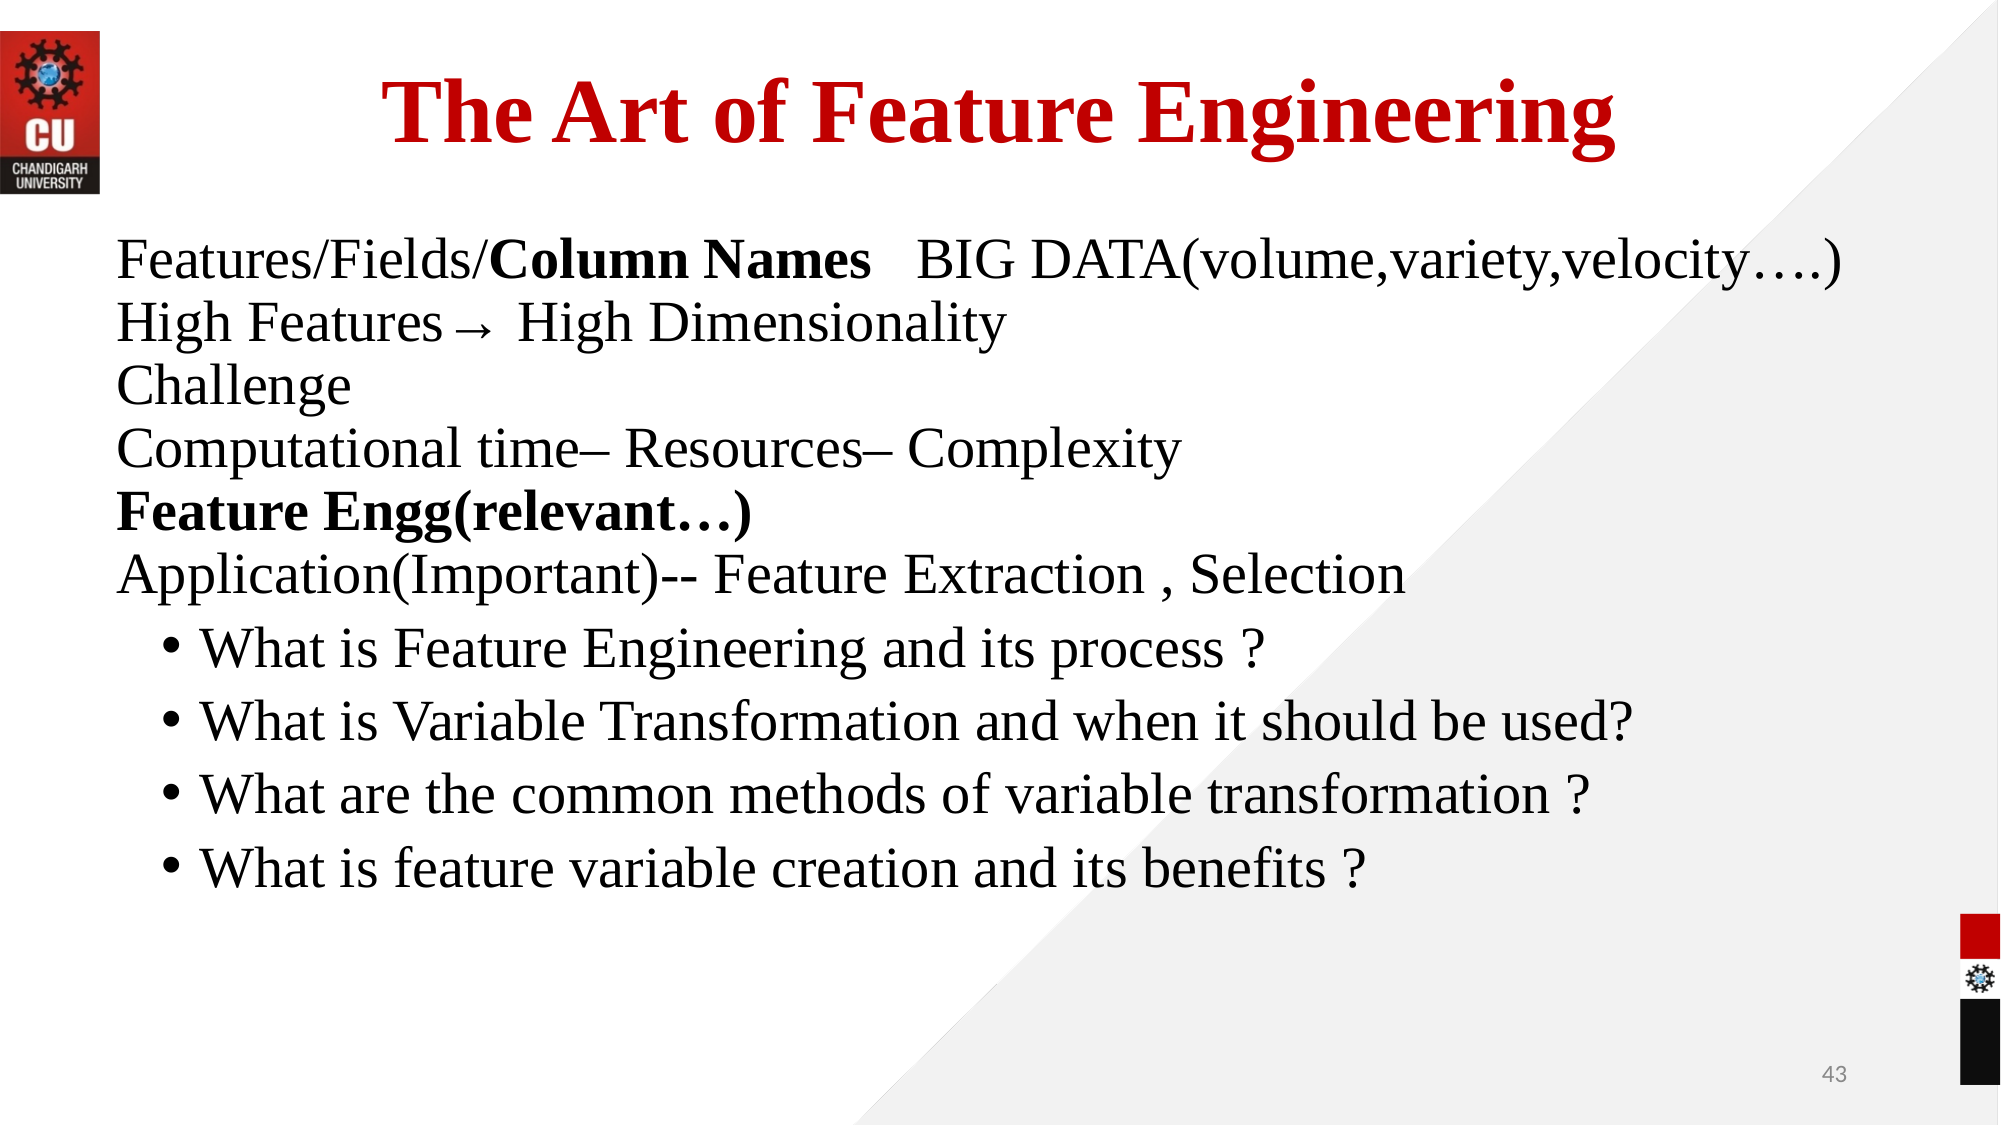

# The Art of Feature Engineering
Features/Fields/Column Names   BIG DATA(volume,variety,velocity….)
High Features→ High Dimensionality
Challenge
Computational time– Resources– Complexity
Feature Engg(relevant…)
Application(Important)-- Feature Extraction , Selection
What is Feature Engineering and its process ?
What is Variable Transformation and when it should be used?
What are the common methods of variable transformation ?
What is feature variable creation and its benefits ?
43